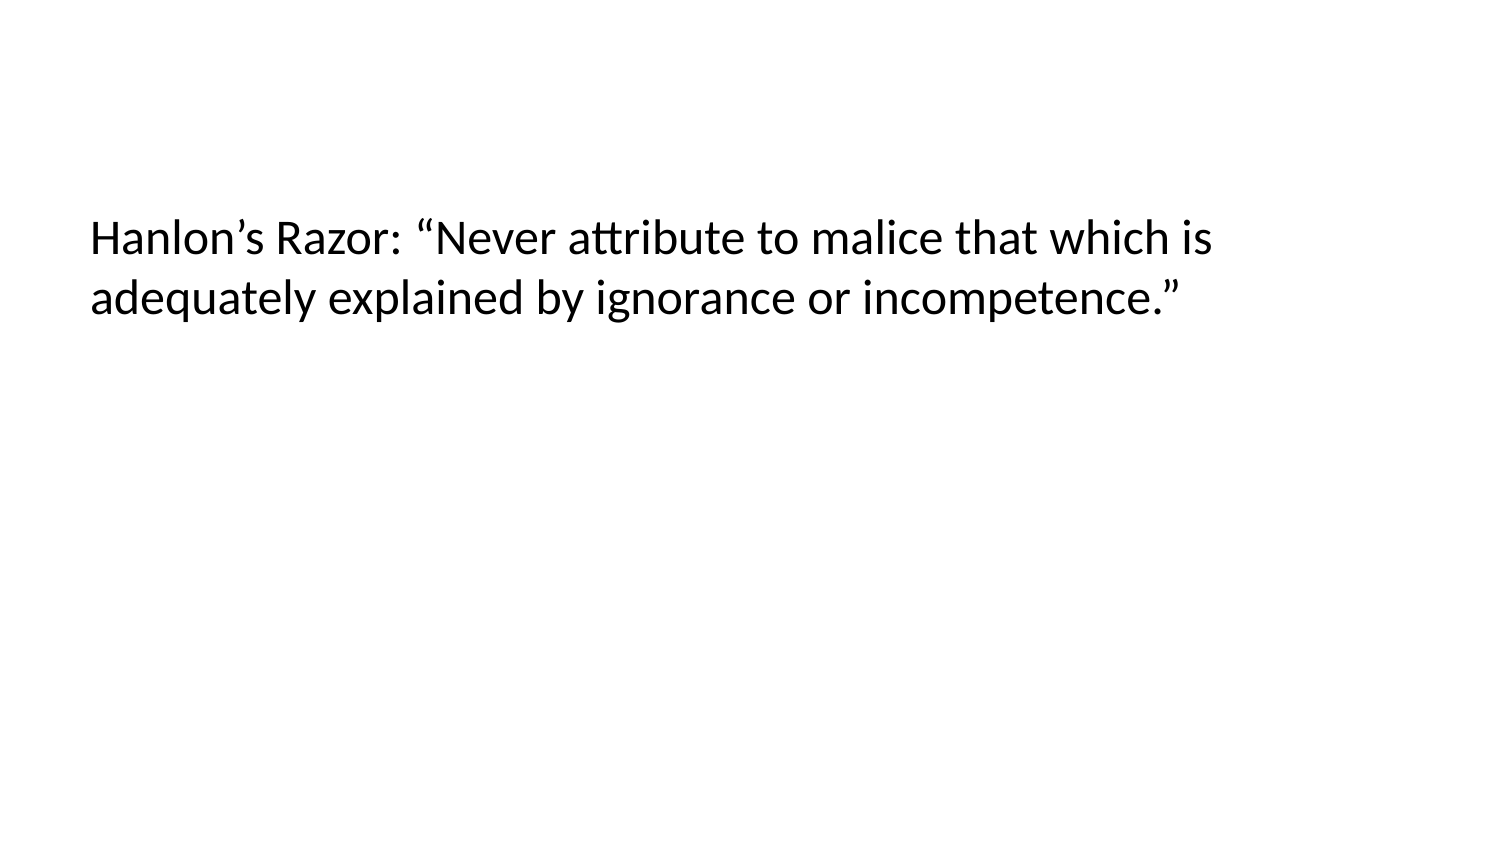

Hanlon’s Razor: “Never attribute to malice that which is adequately explained by ignorance or incompetence.”